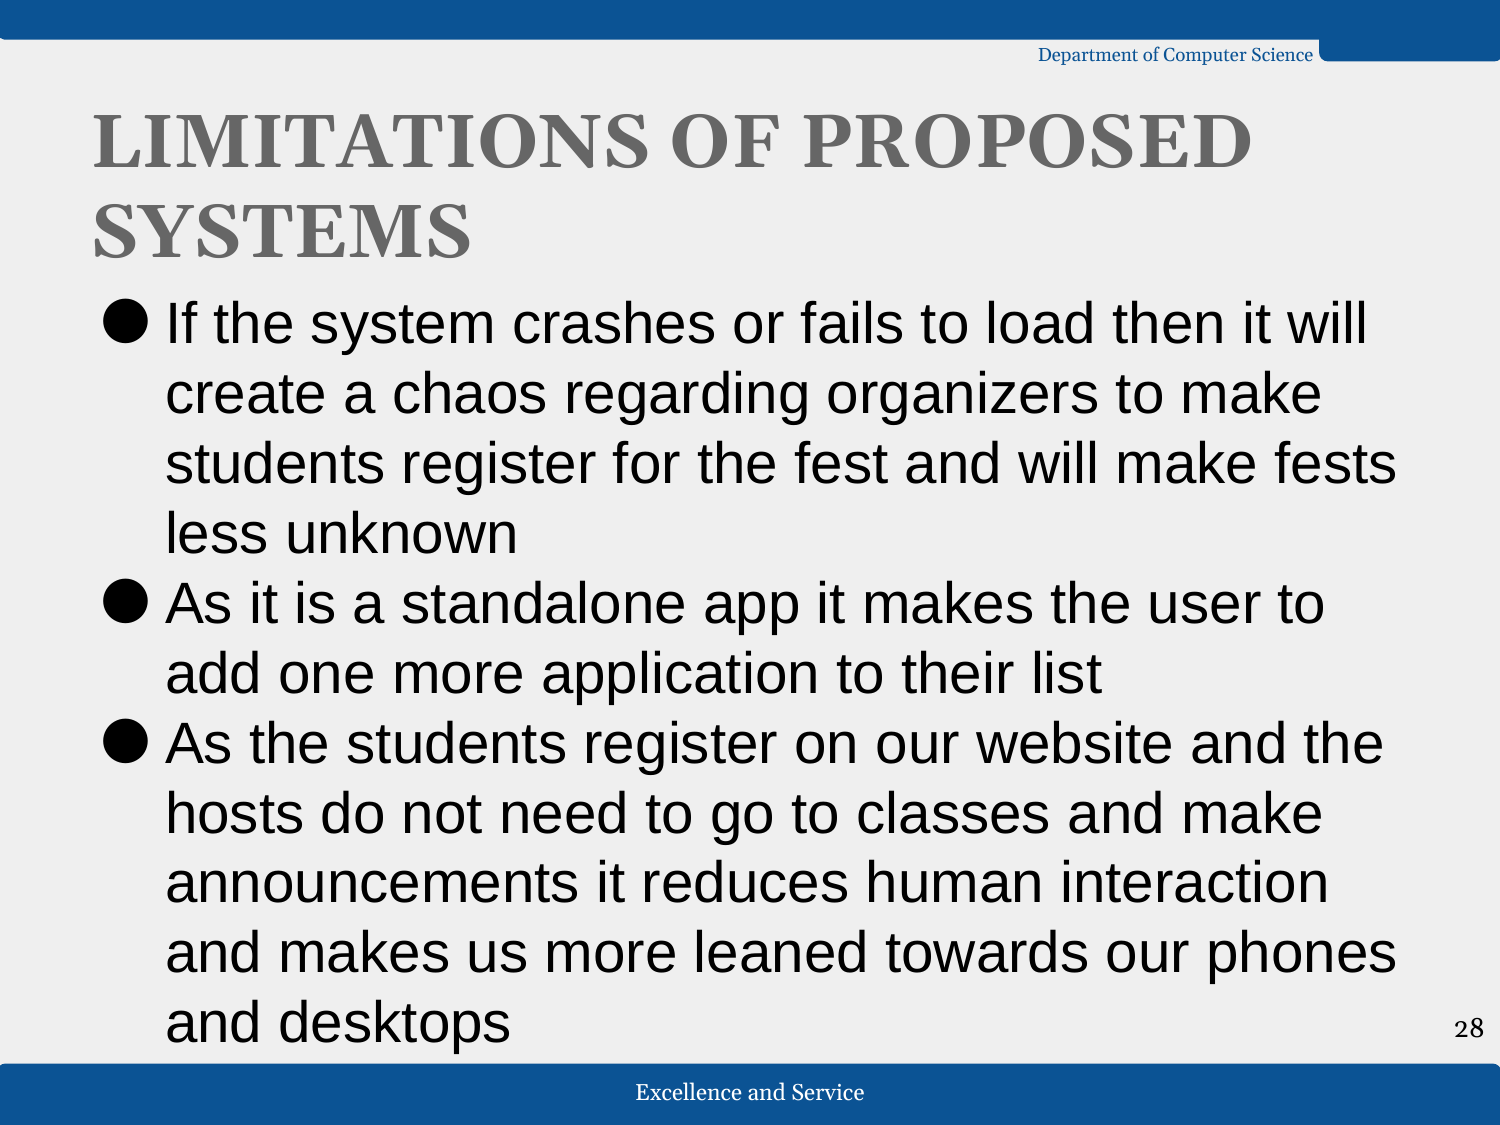

# LIMITATIONS OF PROPOSED SYSTEMS
If the system crashes or fails to load then it will create a chaos regarding organizers to make students register for the fest and will make fests less unknown
As it is a standalone app it makes the user to add one more application to their list
As the students register on our website and the hosts do not need to go to classes and make announcements it reduces human interaction and makes us more leaned towards our phones and desktops
28